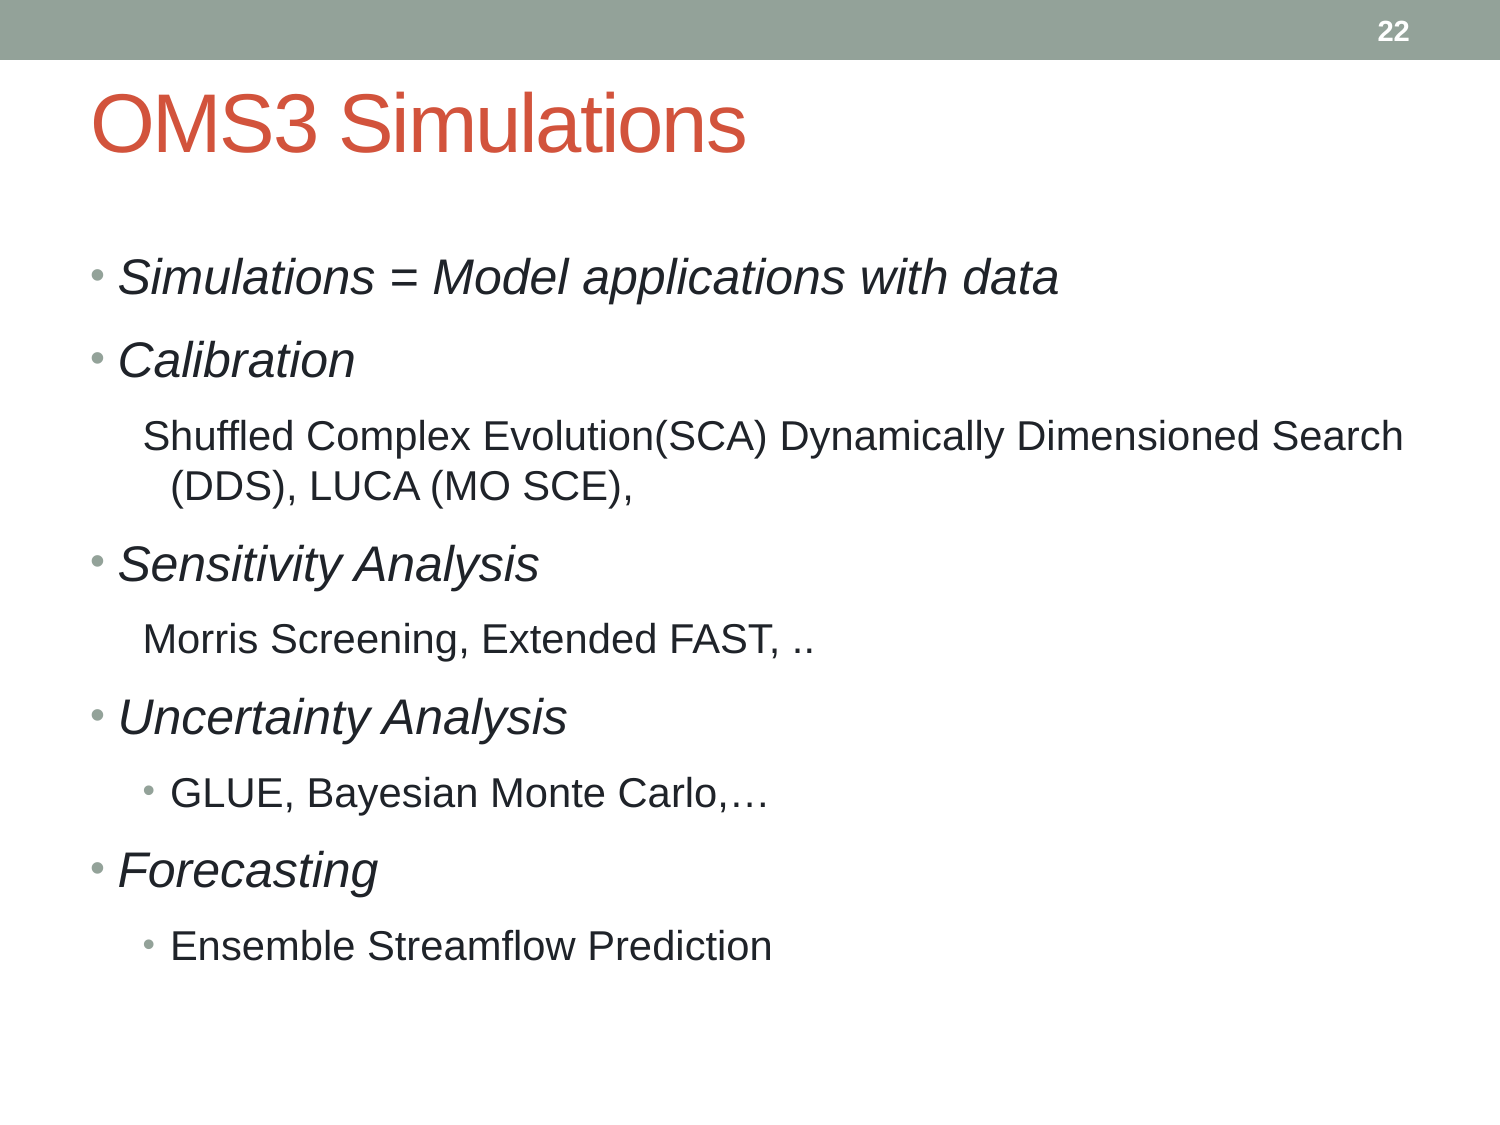

22
# OMS3 Simulations
Simulations = Model applications with data
Calibration
Shuffled Complex Evolution(SCA) Dynamically Dimensioned Search (DDS), LUCA (MO SCE),
Sensitivity Analysis
Morris Screening, Extended FAST, ..
Uncertainty Analysis
GLUE, Bayesian Monte Carlo,…
Forecasting
Ensemble Streamflow Prediction